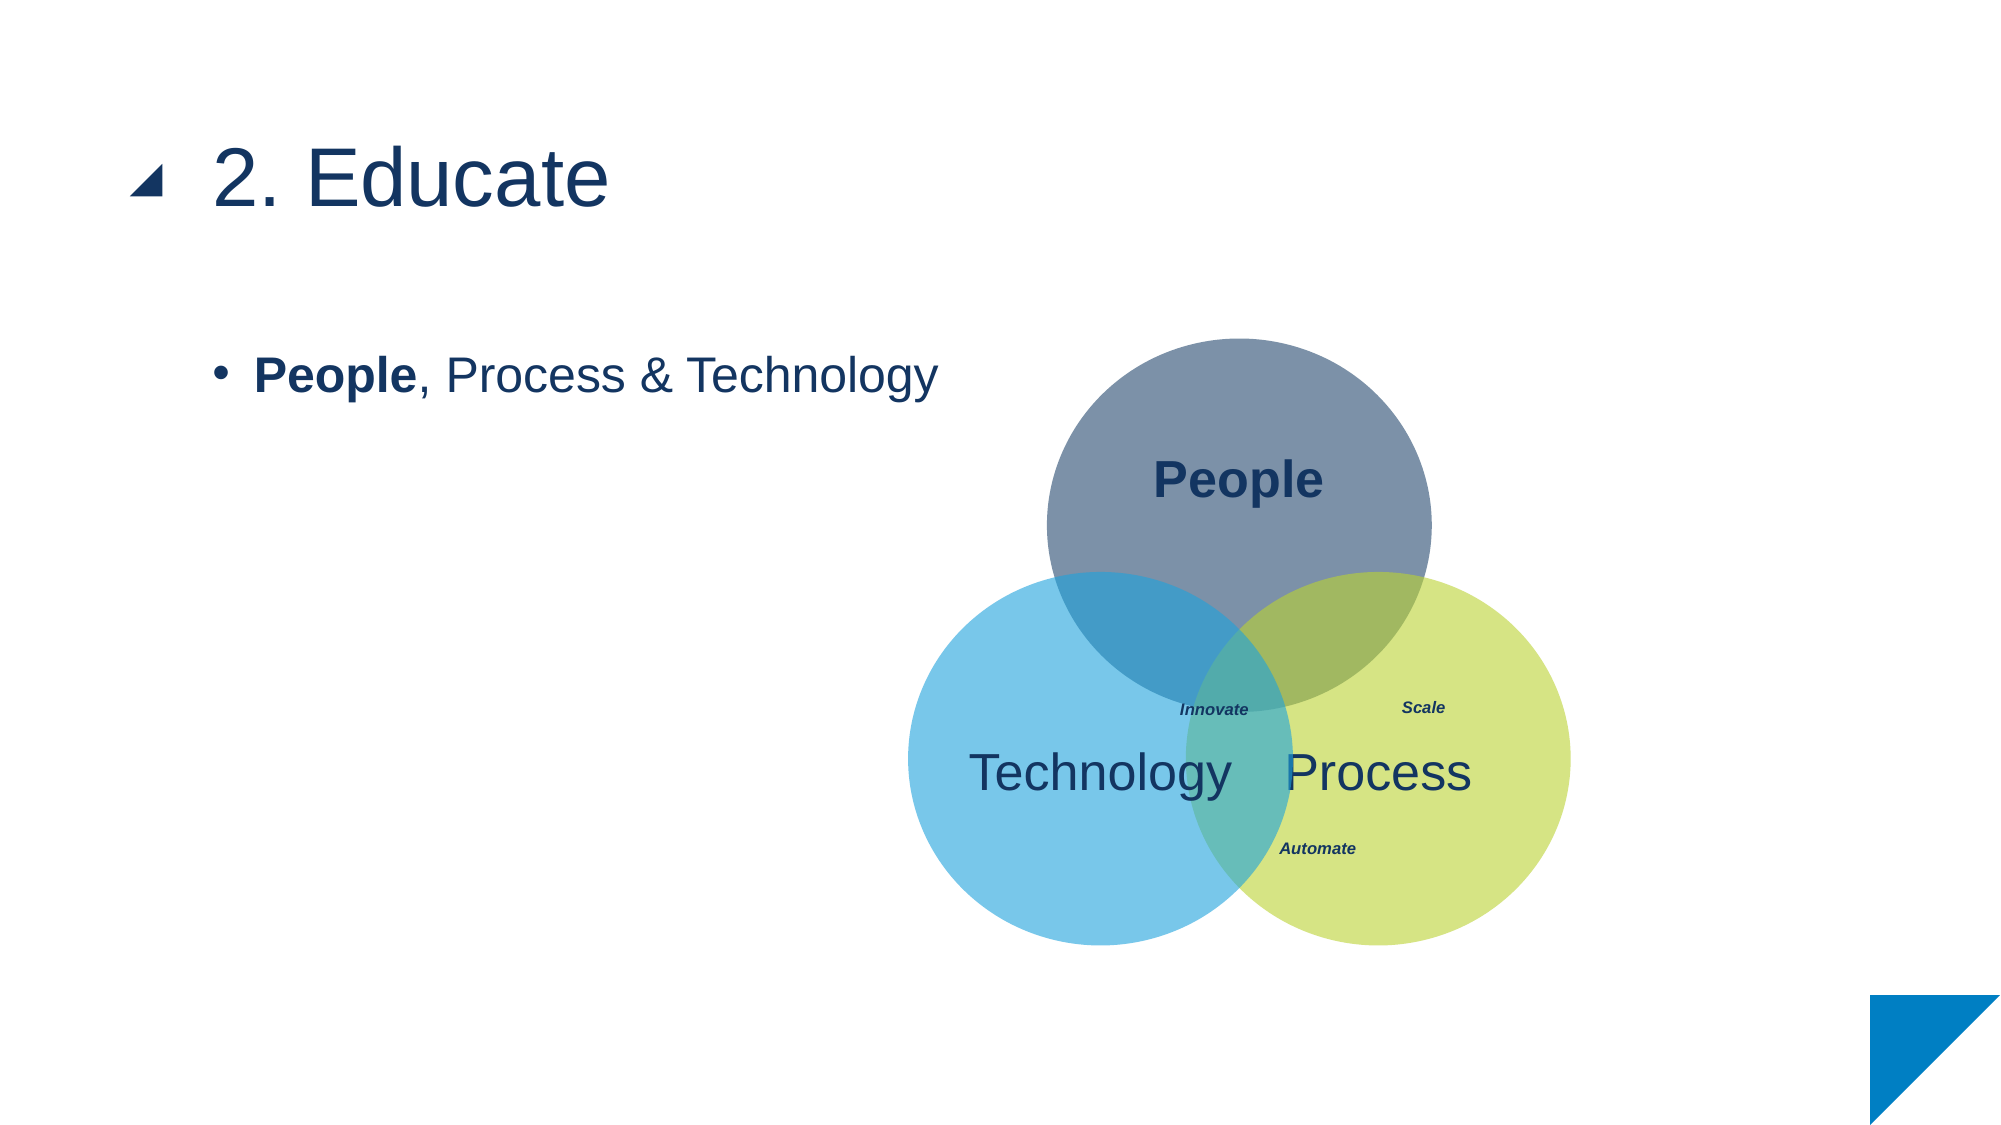

# 2. Educate
People, Process & Technology
People
Process
Technology
Scale
Innovate
Automate